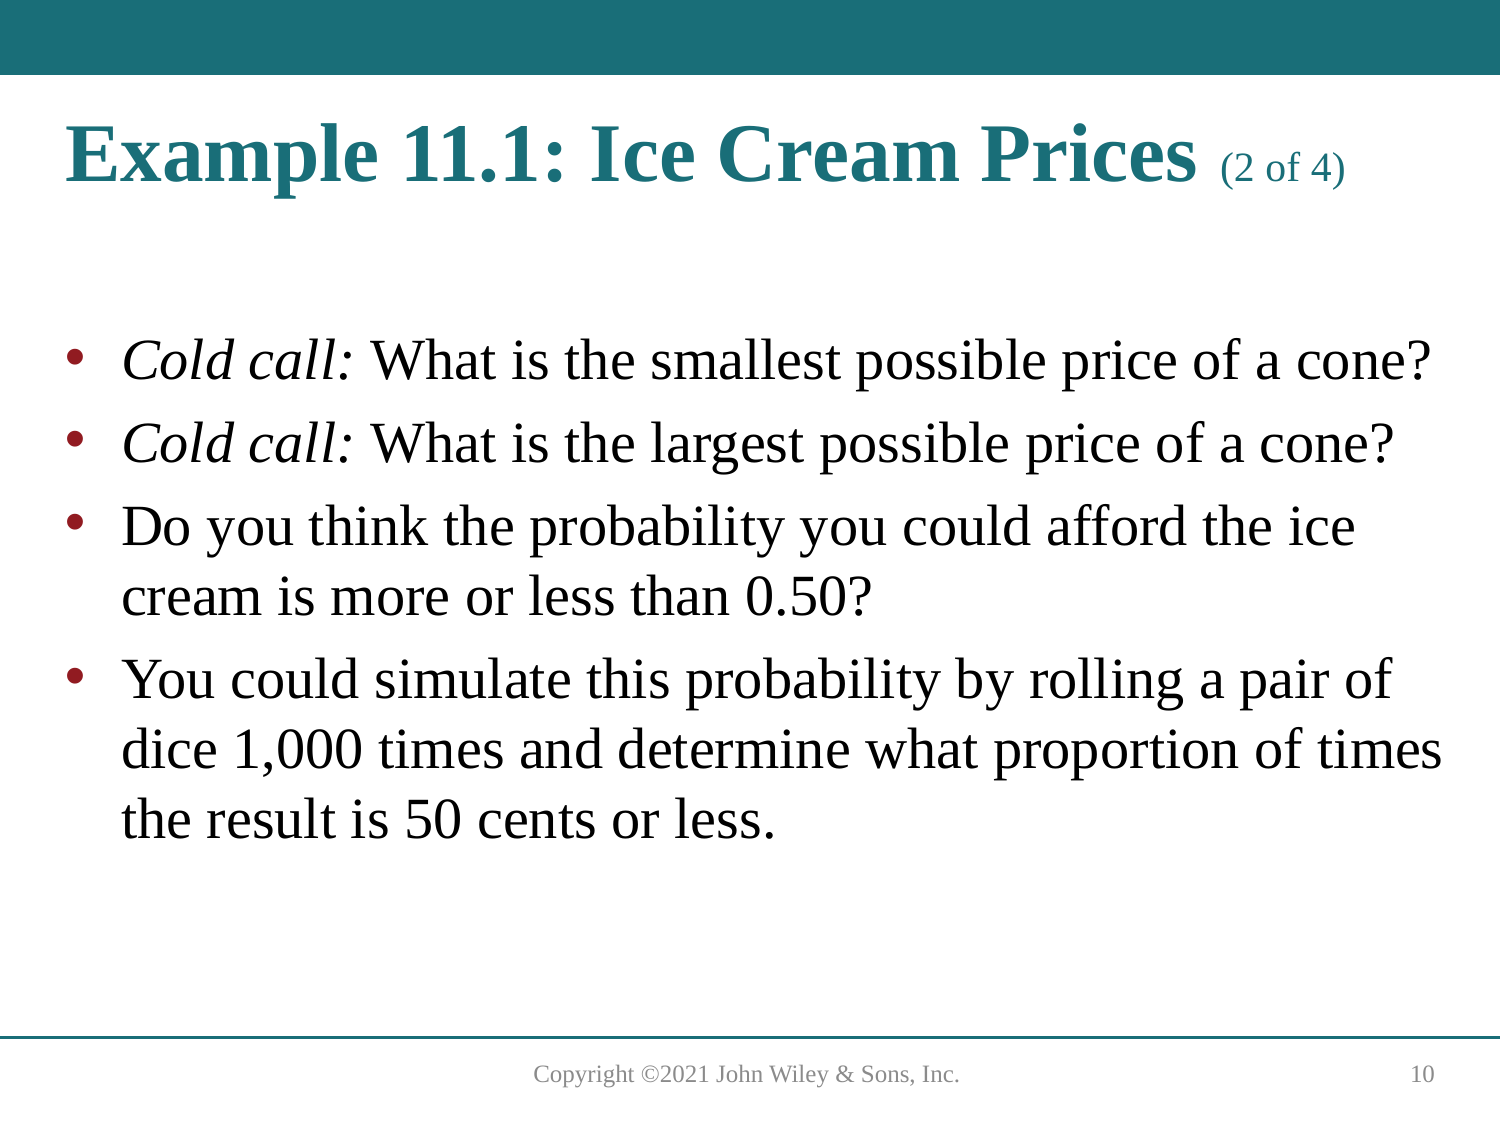

# Example 11.1: Ice Cream Prices (2 of 4)
Cold call: What is the smallest possible price of a cone?
Cold call: What is the largest possible price of a cone?
Do you think the probability you could afford the ice cream is more or less than 0.50?
You could simulate this probability by rolling a pair of dice 1,000 times and determine what proportion of times the result is 50 cents or less.